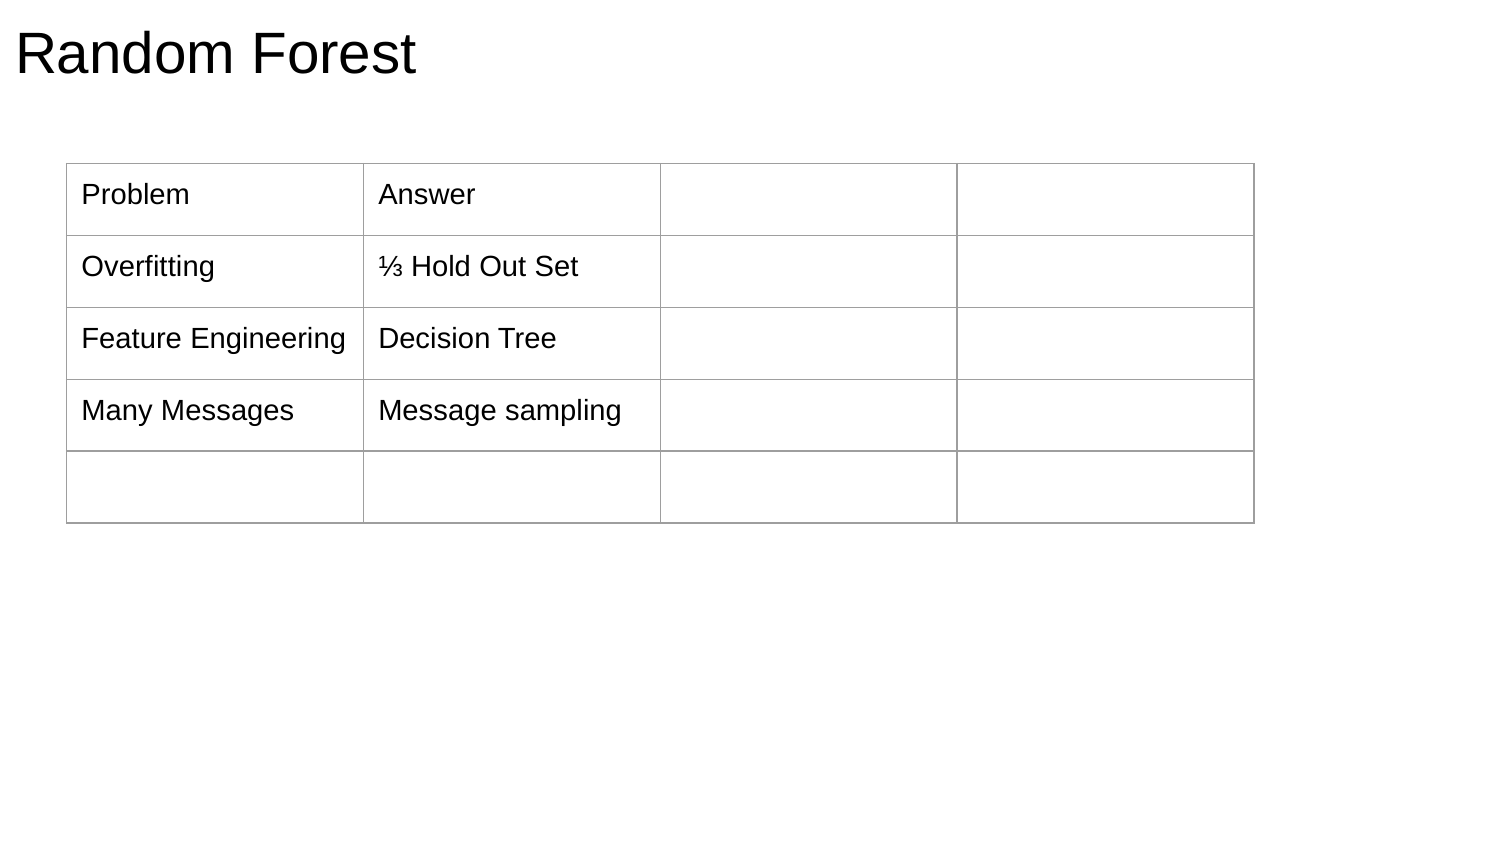

# Random Forest
| Problem | Answer |  |  |
| --- | --- | --- | --- |
| Overfitting | ⅓ Hold Out Set |  |  |
| Feature Engineering | Decision Tree |  |  |
| Many Messages | Message sampling |  |  |
|  |  |  |  |